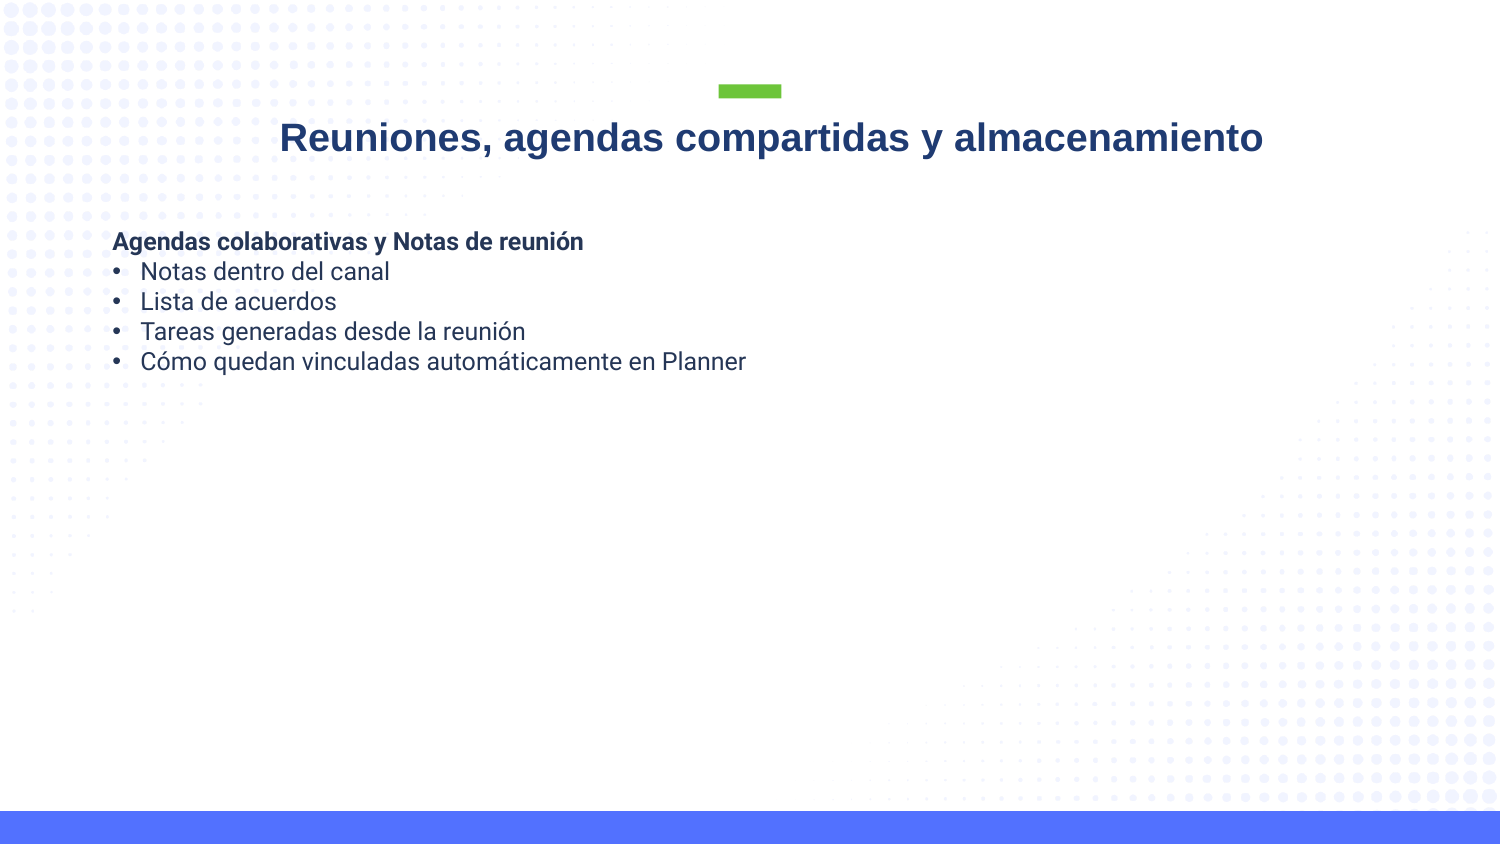

Reuniones, agendas compartidas y almacenamiento
Agendas colaborativas y Notas de reunión
Notas dentro del canal
Lista de acuerdos
Tareas generadas desde la reunión
Cómo quedan vinculadas automáticamente en Planner